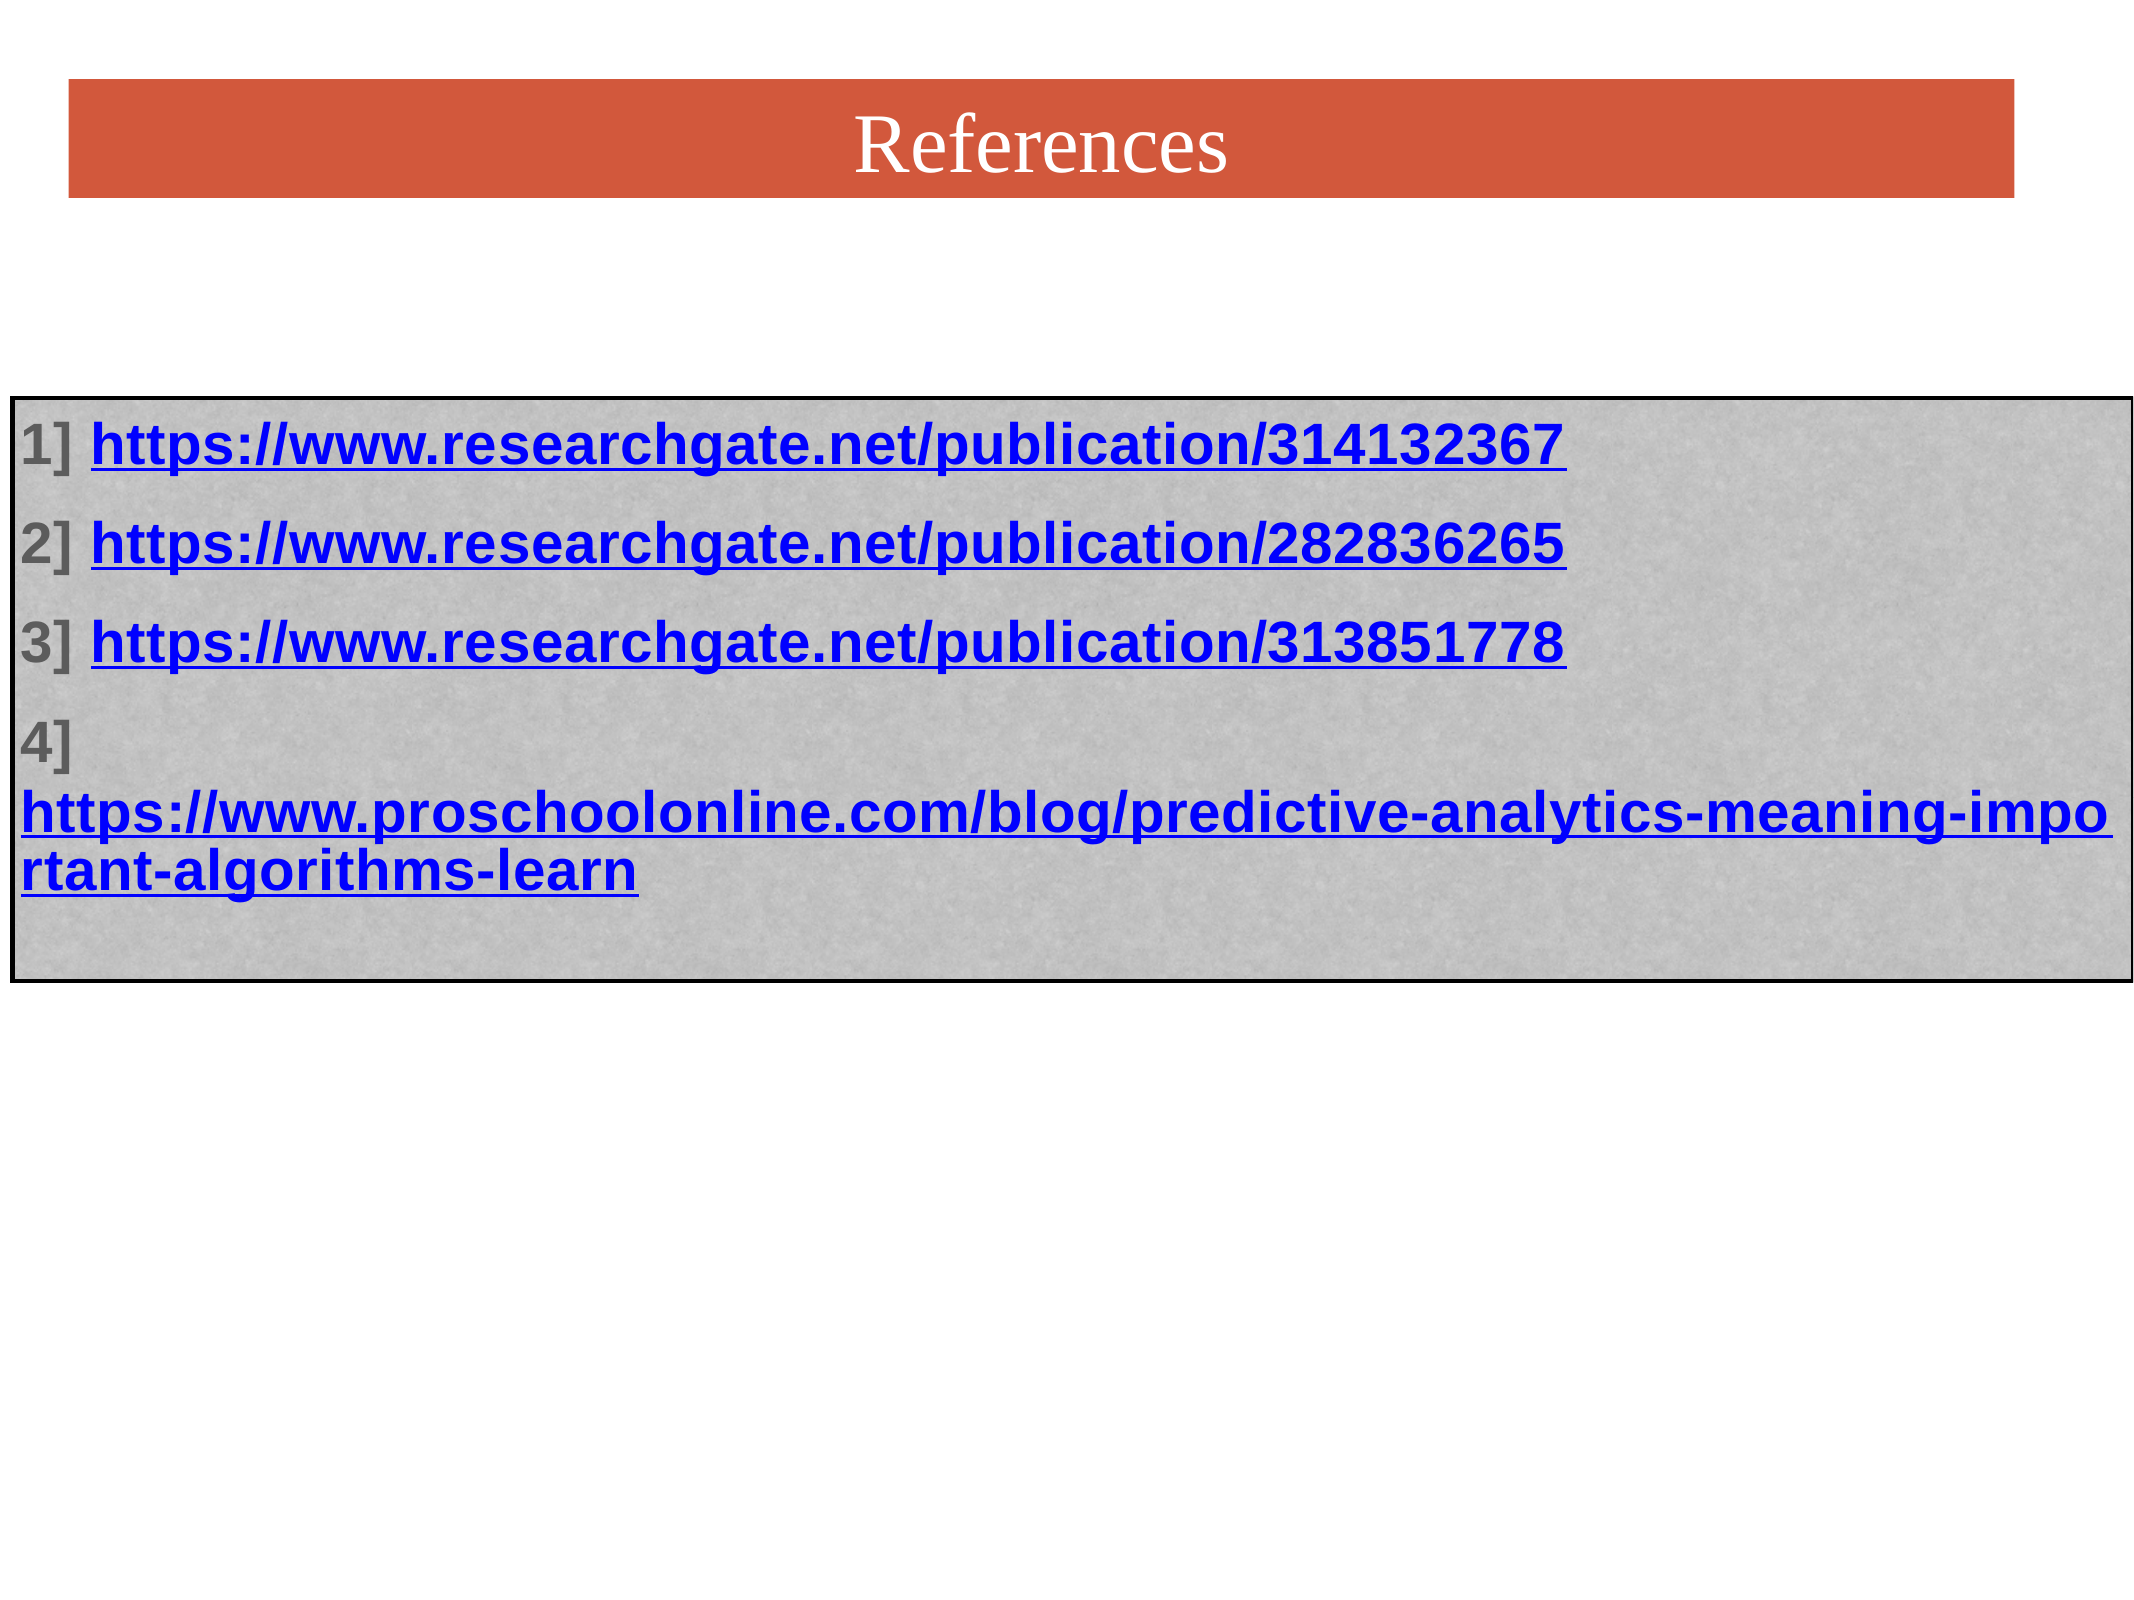

# References

1] https://www.researchgate.net/publication/314132367
2] https://www.researchgate.net/publication/282836265
3] https://www.researchgate.net/publication/313851778
4]https://www.proschoolonline.com/blog/predictive-analytics-meaning-important-algorithms-learn